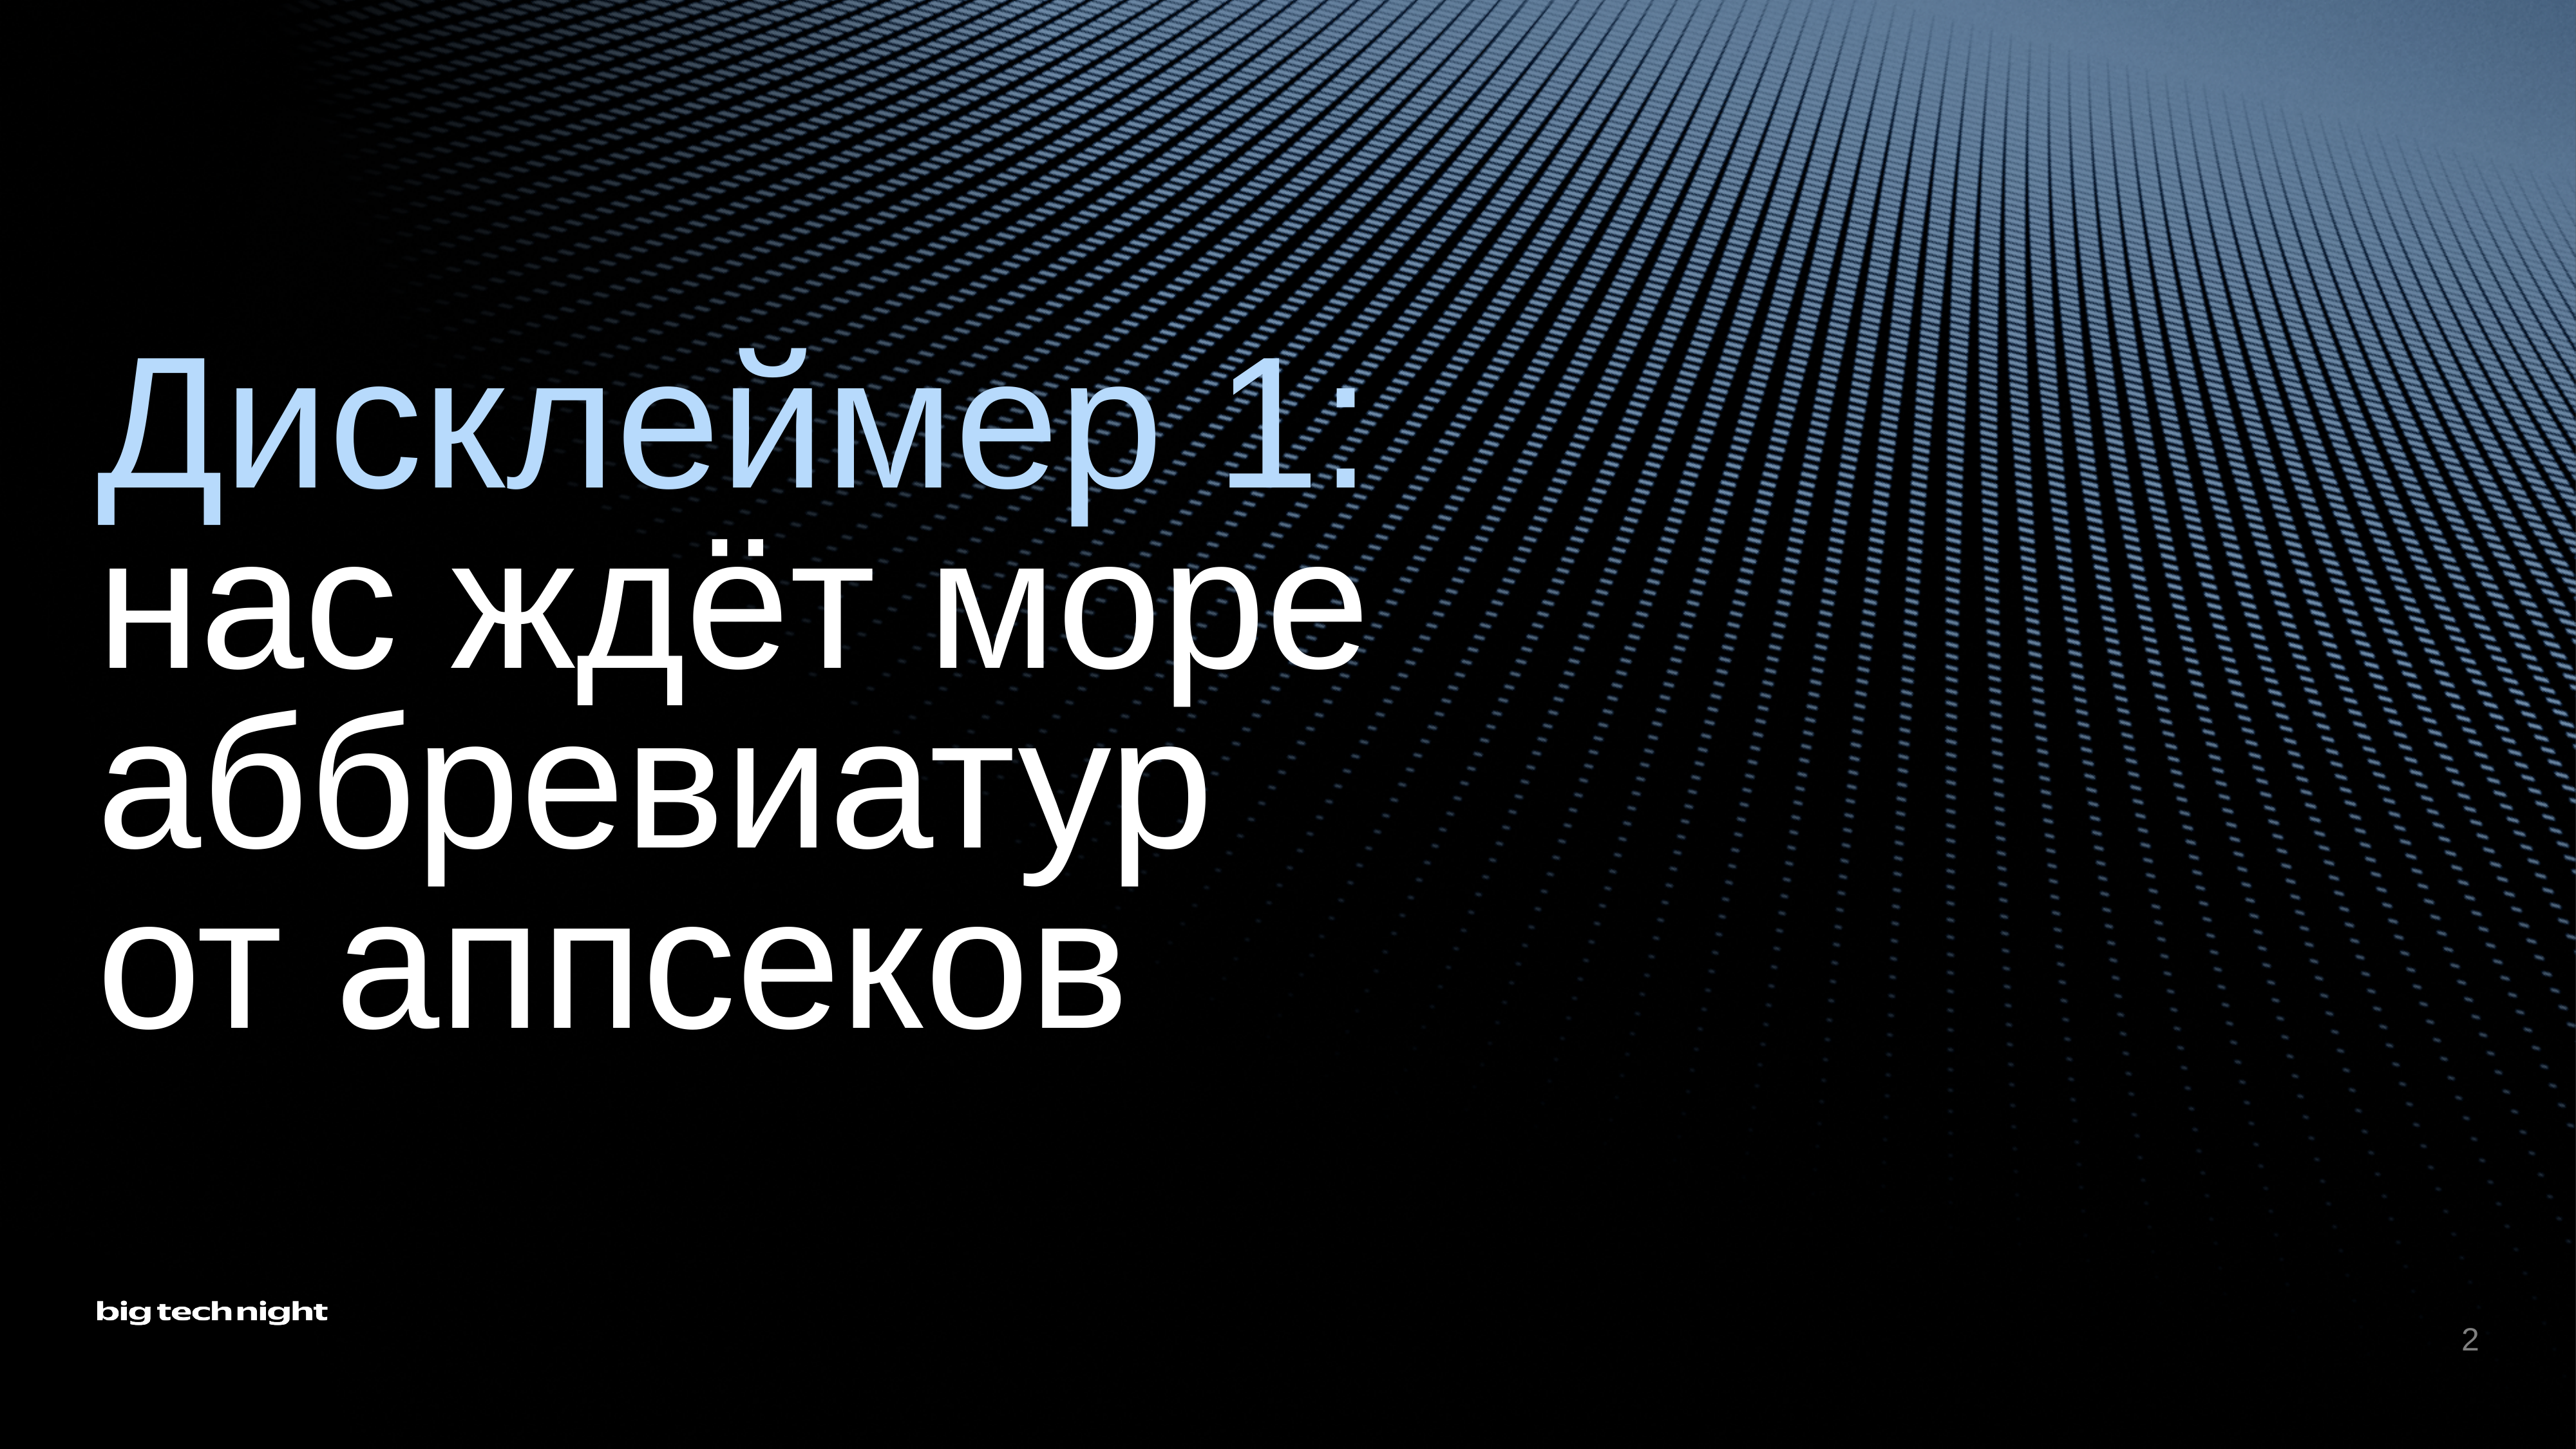

# Дисклеймер 1: нас ждёт море аббревиатур от аппсеков
2